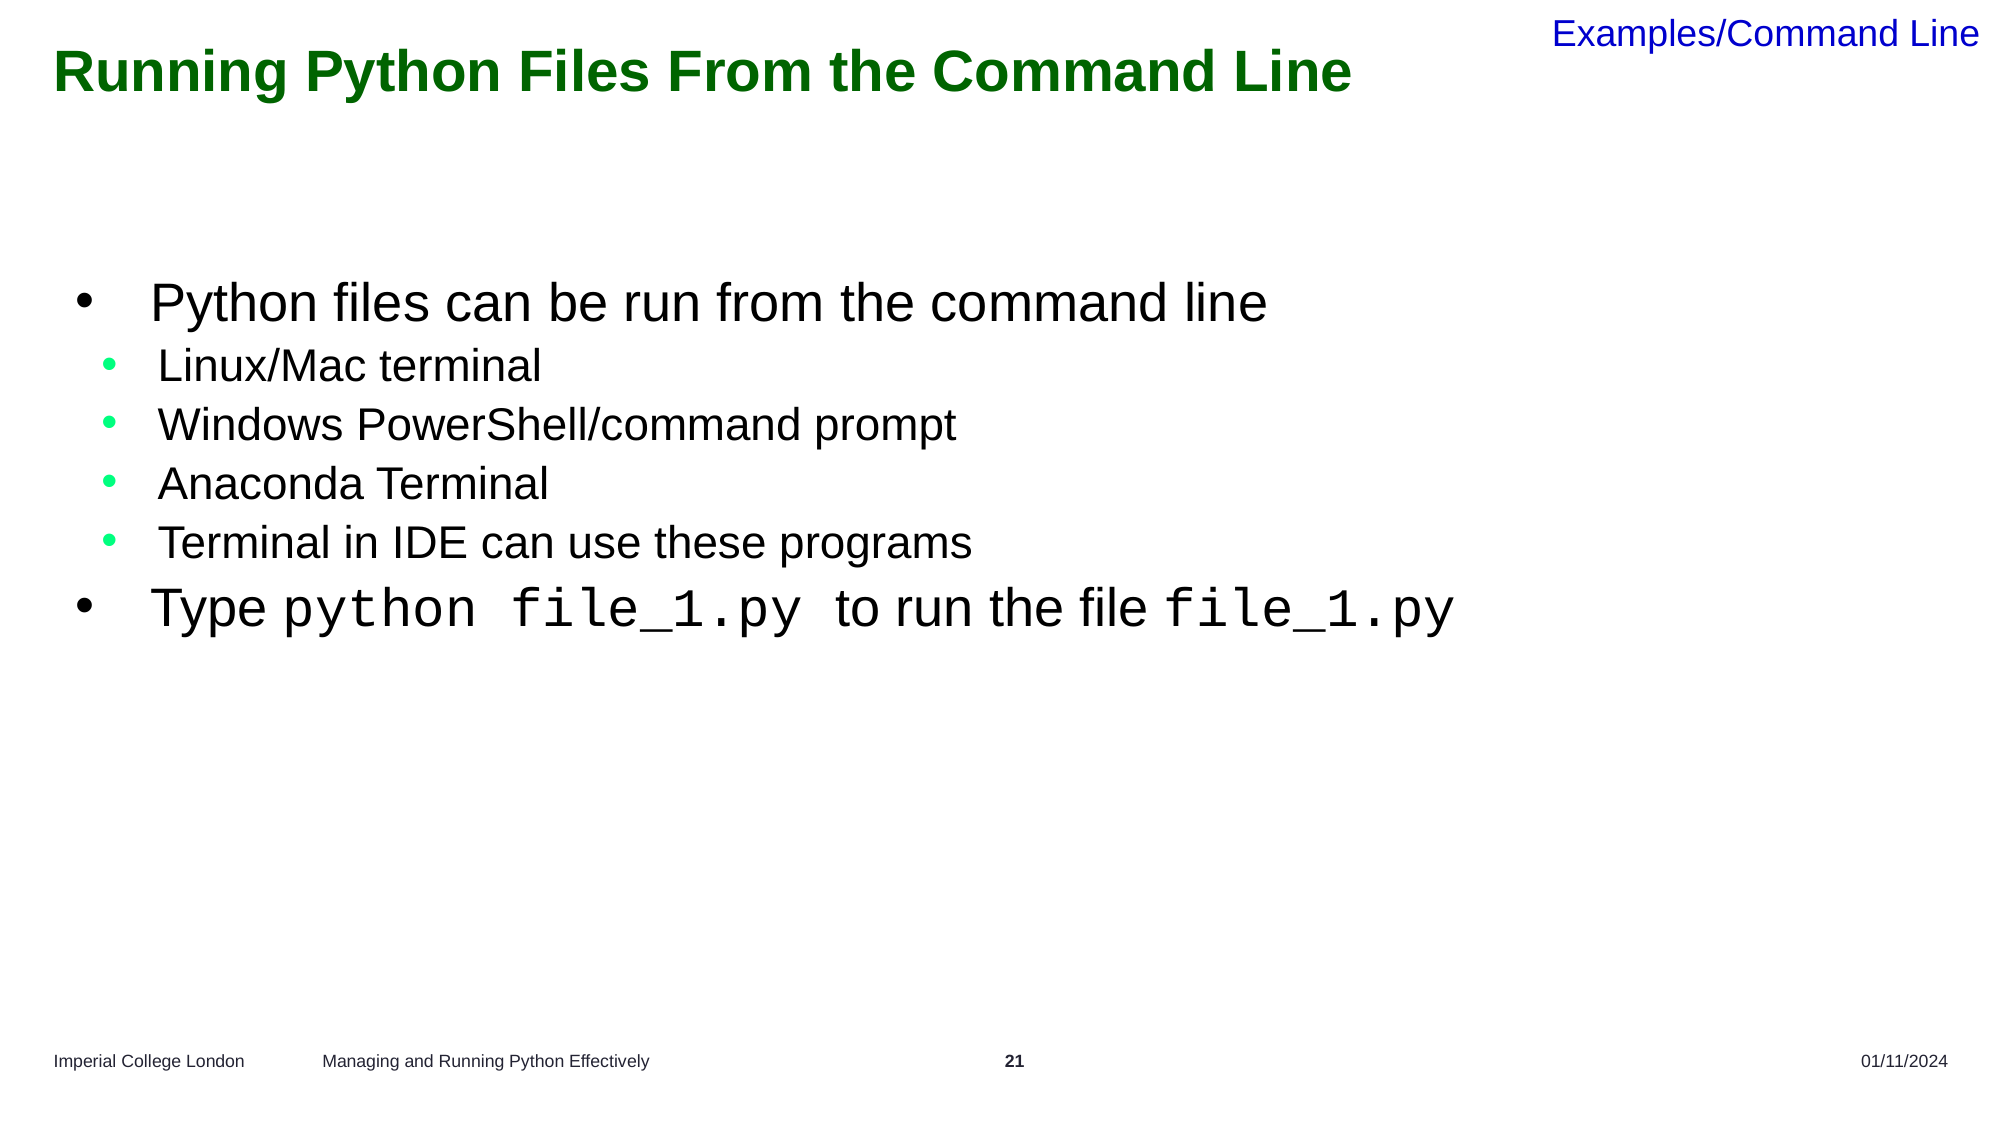

Examples/Command Line
# Running Python Files From the Command Line
Python files can be run from the command line
Linux/Mac terminal
Windows PowerShell/command prompt
Anaconda Terminal
Terminal in IDE can use these programs
Type python file_1.py to run the file file_1.py
Managing and Running Python Effectively
21
01/11/2024